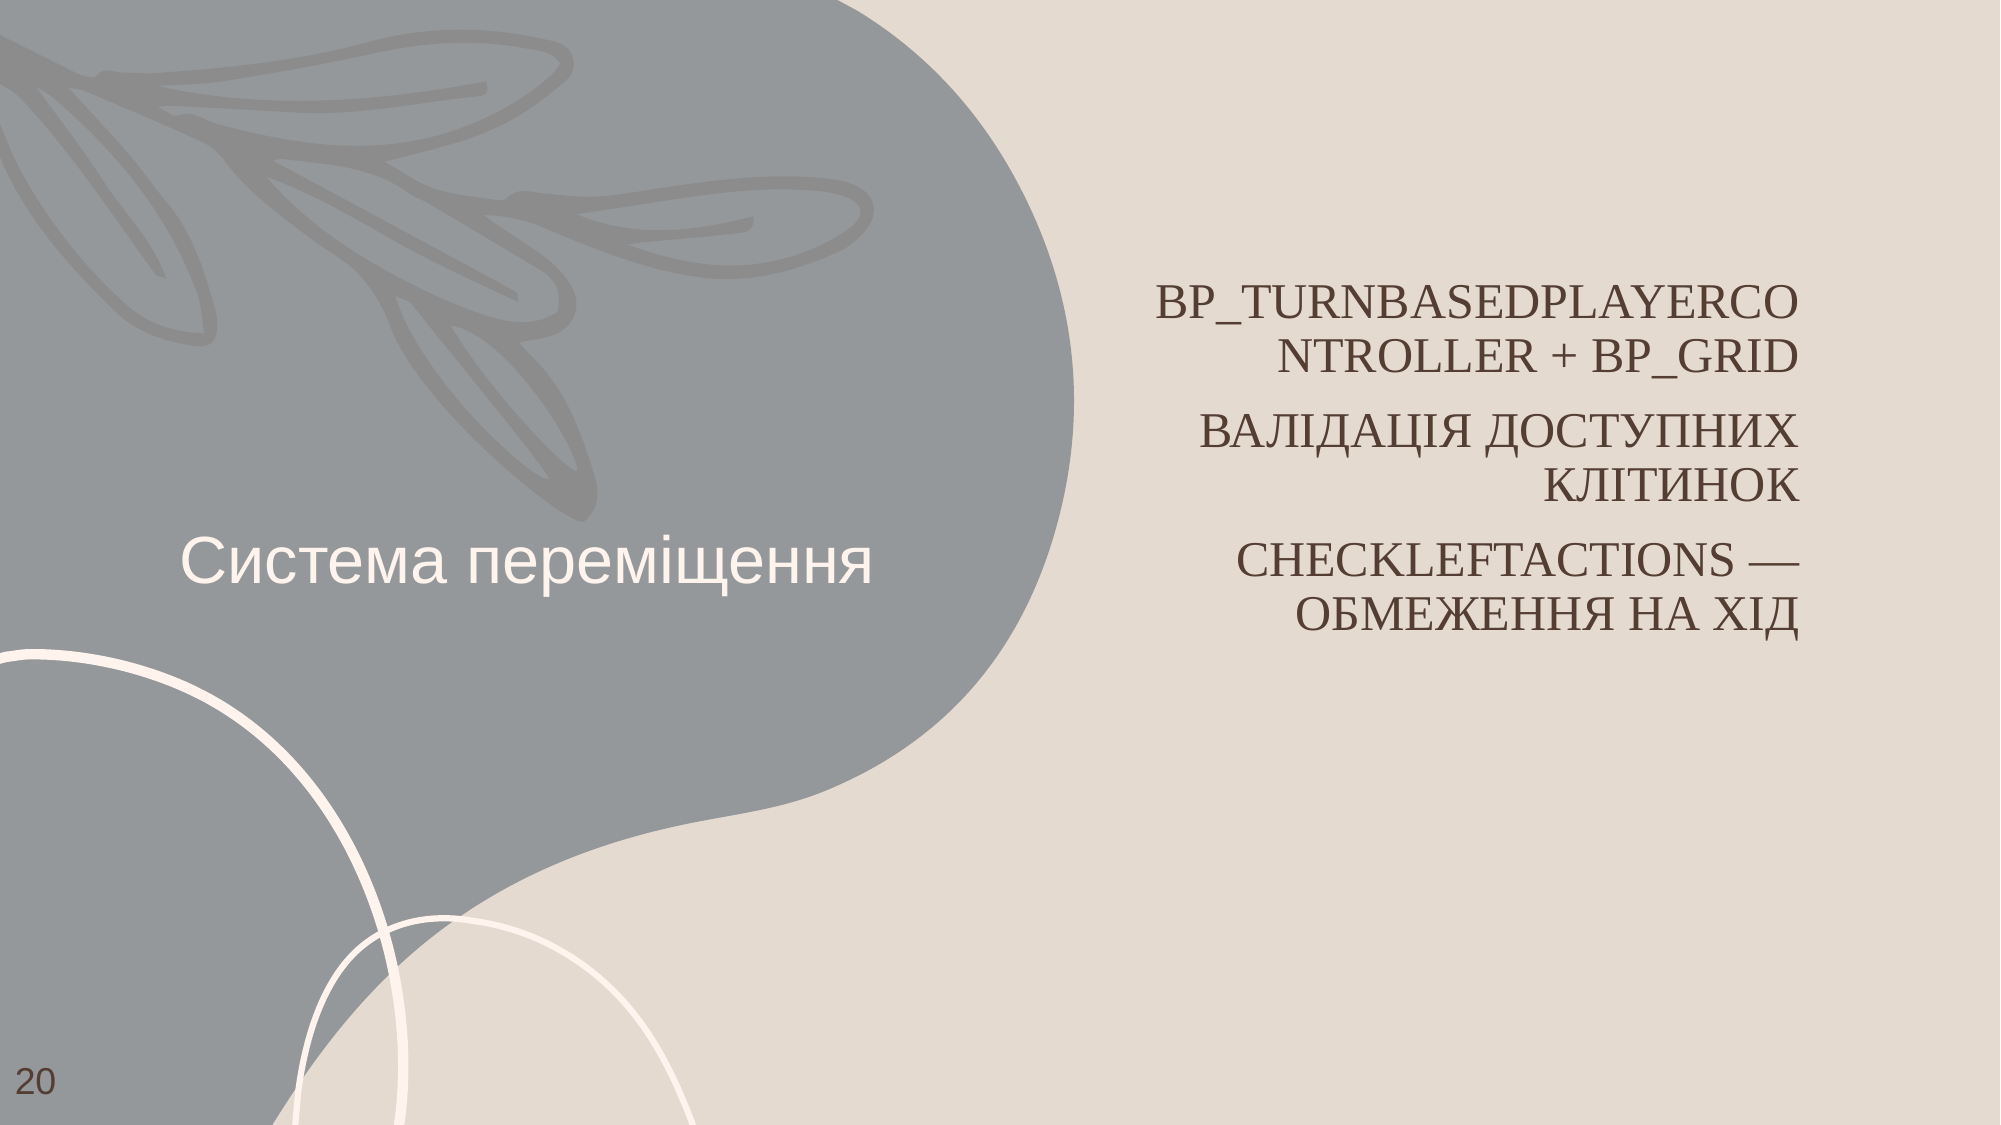

# Система переміщення

BP_TurnBasedPlayerController + BP_Grid
Валідація доступних клітинок
CheckLeftActions — обмеження на хід
20